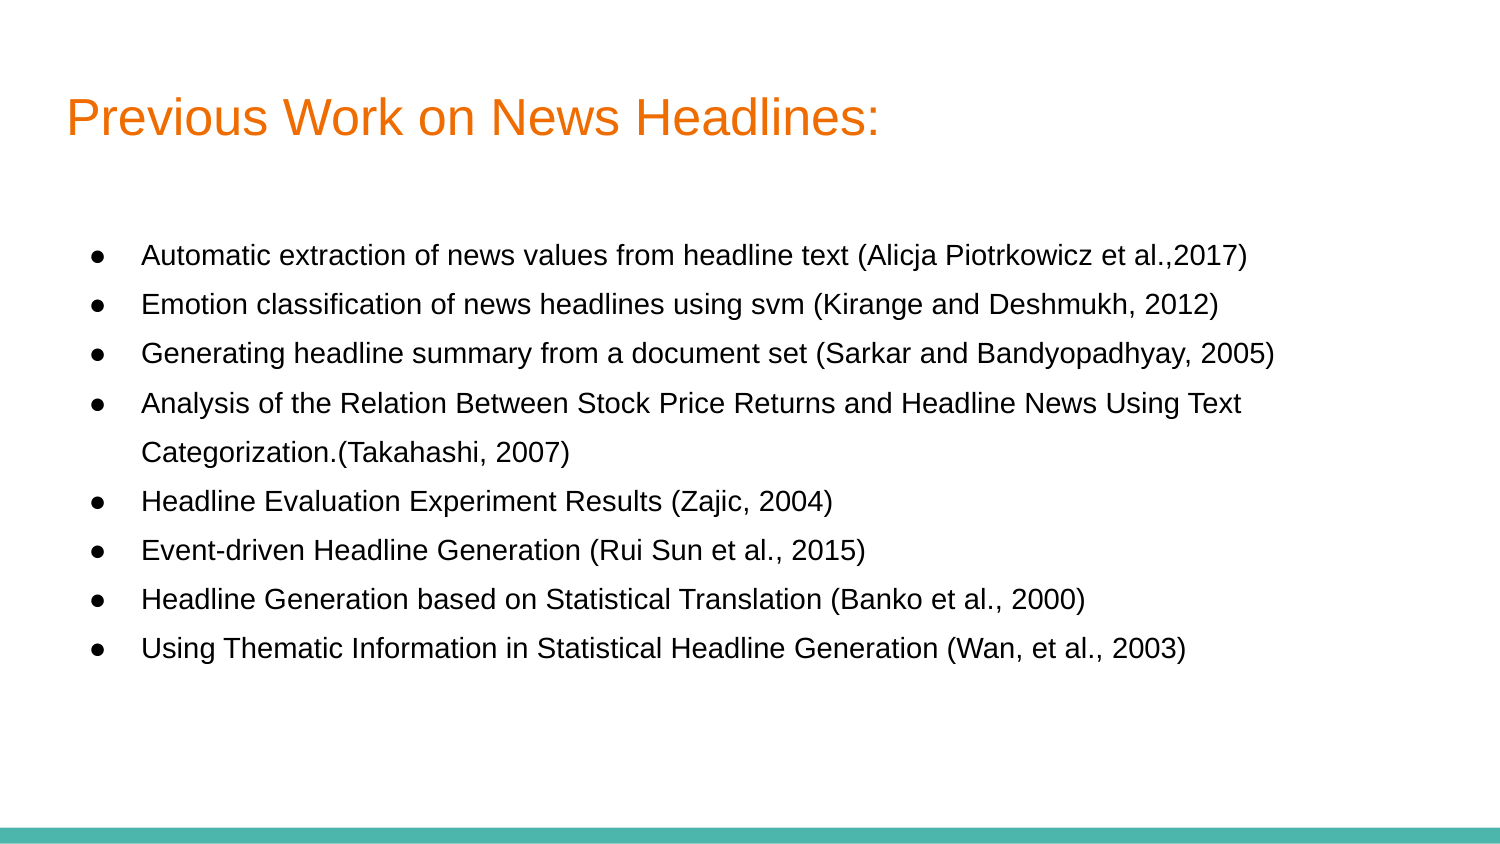

# Previous Work on News Headlines:
Automatic extraction of news values from headline text (Alicja Piotrkowicz et al.,2017)
Emotion classification of news headlines using svm (Kirange and Deshmukh, 2012)
Generating headline summary from a document set (Sarkar and Bandyopadhyay, 2005)
Analysis of the Relation Between Stock Price Returns and Headline News Using Text Categorization.(Takahashi, 2007)
Headline Evaluation Experiment Results (Zajic, 2004)
Event-driven Headline Generation (Rui Sun et al., 2015)
Headline Generation based on Statistical Translation (Banko et al., 2000)
Using Thematic Information in Statistical Headline Generation (Wan, et al., 2003)